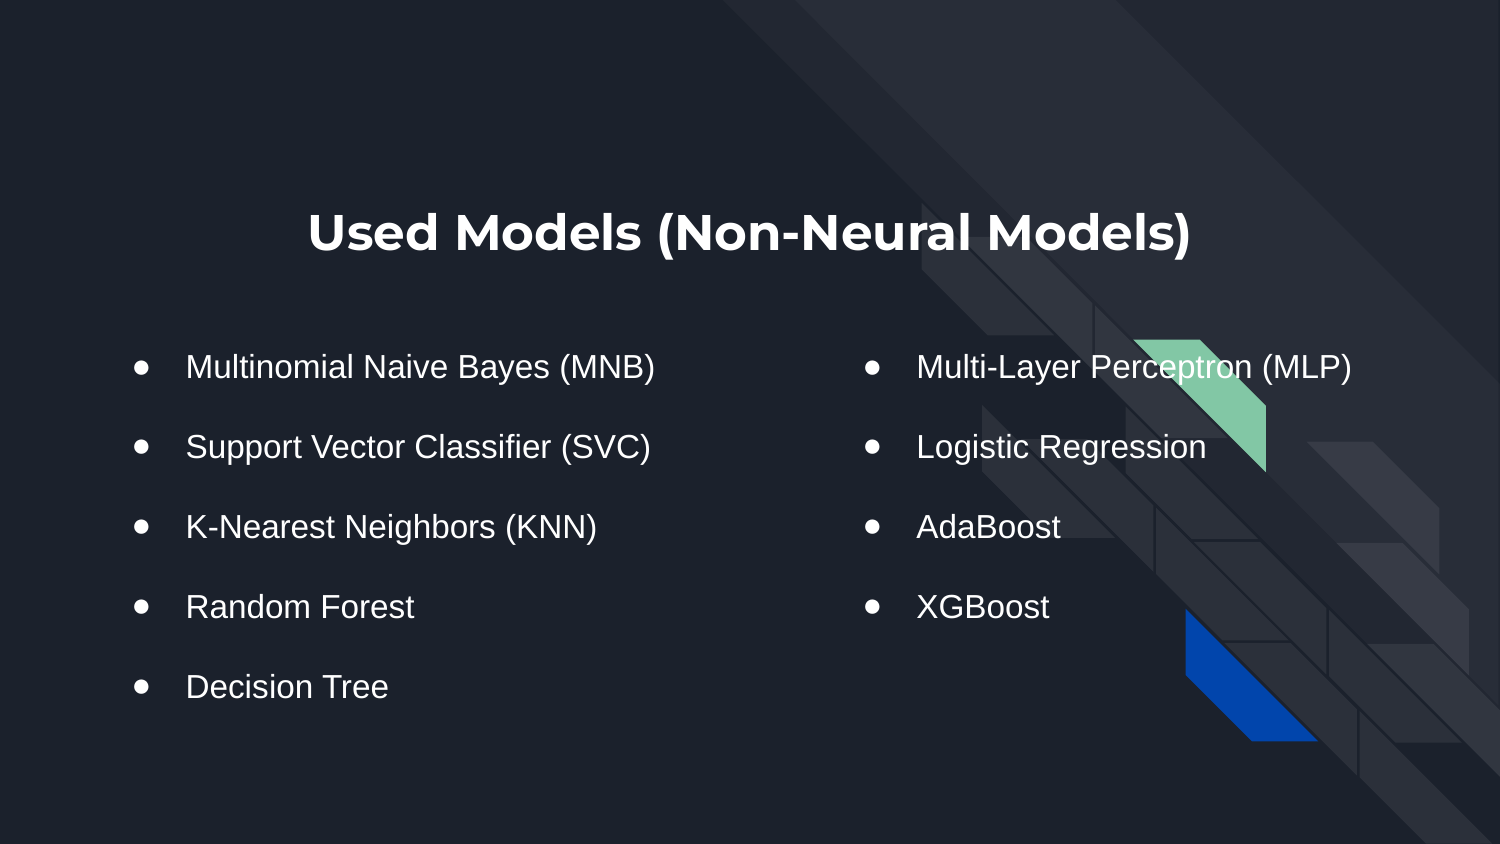

# Used Models (Non-Neural Models)
Multinomial Naive Bayes (MNB)
Support Vector Classifier (SVC)
K-Nearest Neighbors (KNN)
Random Forest
Decision Tree

Multi-Layer Perceptron (MLP)
Logistic Regression
AdaBoost
XGBoost